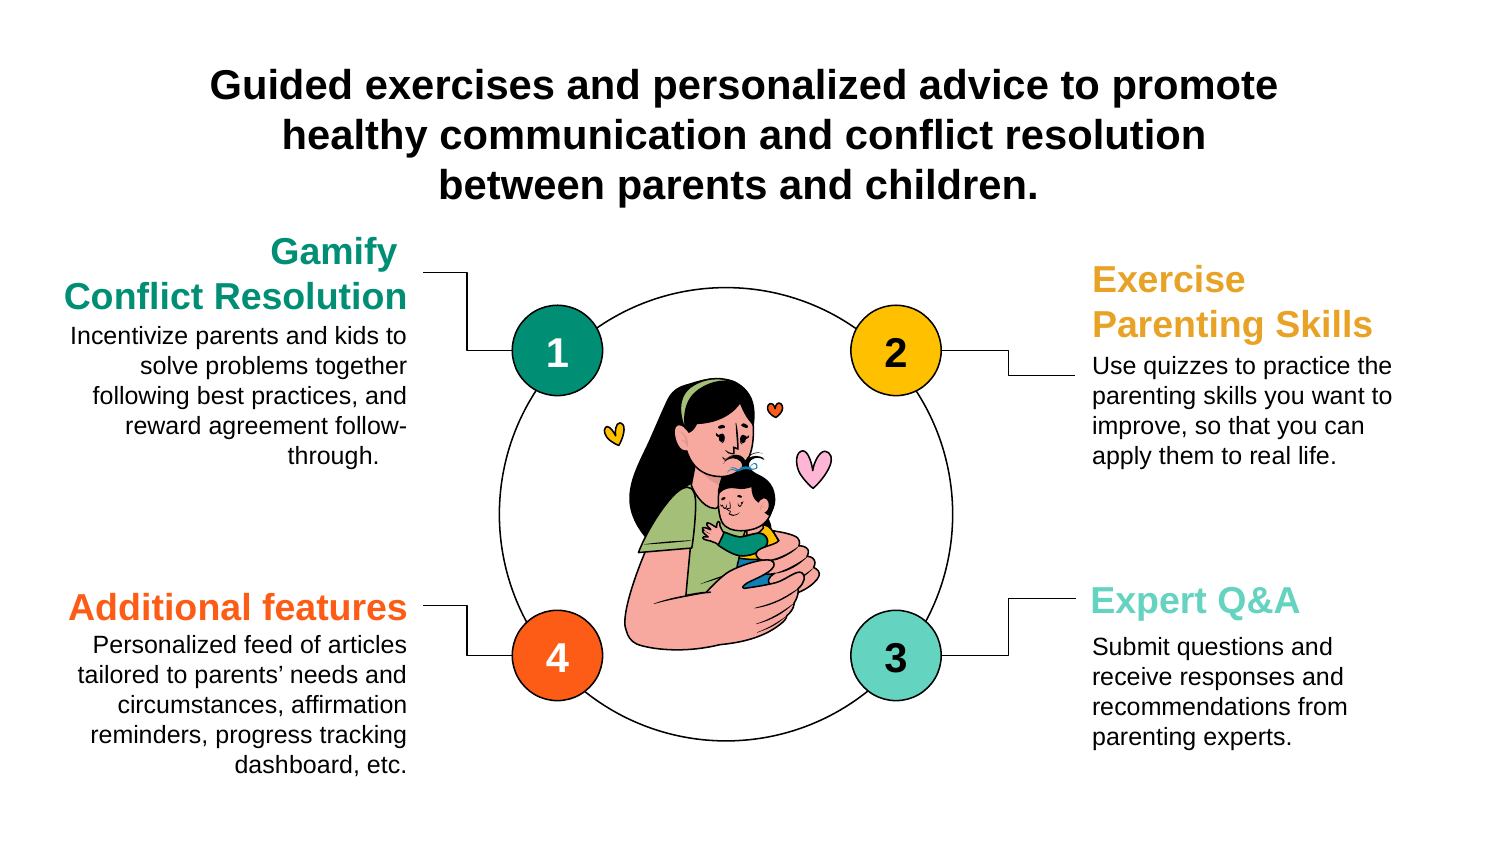

# Guided exercises and personalized advice to promote
healthy communication and conflict resolution
between parents and children.

Gamify
Conflict Resolution
Incentivize parents and kids to solve problems together following best practices, and reward agreement follow-through.
Exercise
Parenting Skills
Use quizzes to practice the parenting skills you want to improve, so that you can apply them to real life.

1
2

Expert Q&A
Submit questions and receive responses and recommendations from parenting experts.
Additional features
Personalized feed of articles tailored to parents’ needs and circumstances, affirmation reminders, progress tracking dashboard, etc.
4
3